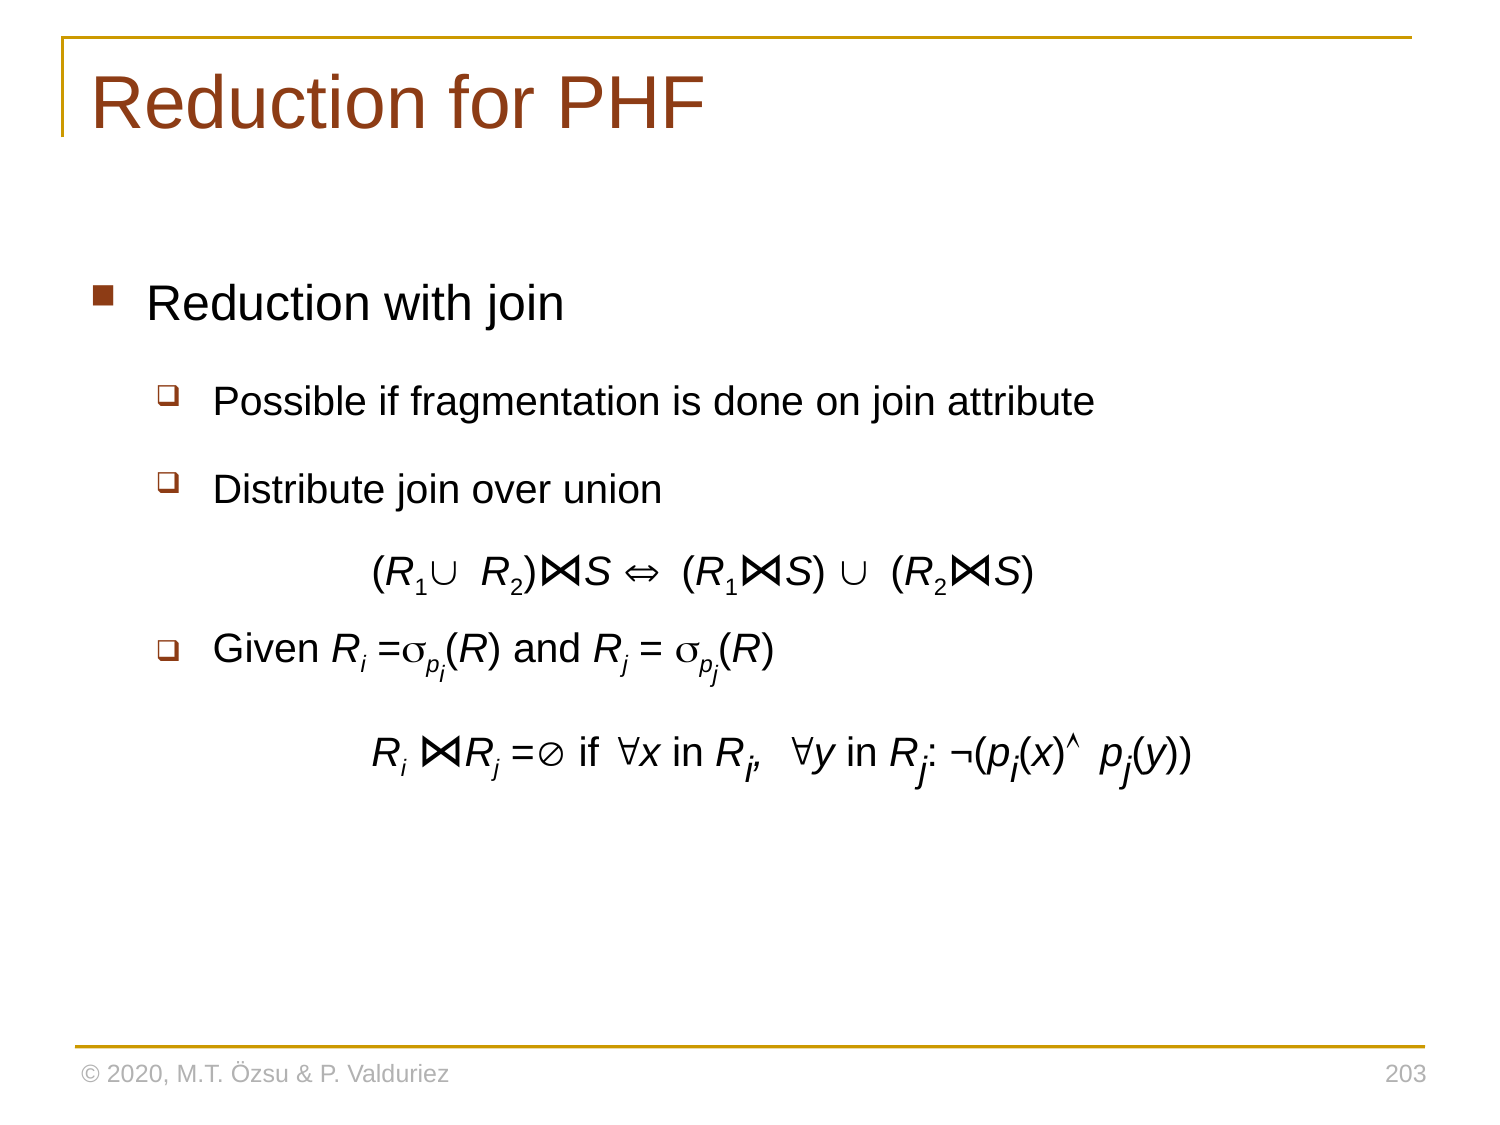

# Reduction for PHF
Reduction with join
Possible if fragmentation is done on join attribute
Distribute join over union
(R1∪ R2)⋈S ⇔ (R1⋈S) ∪ (R2⋈S)
Given Ri =σpi(R) and Rj = σpj(R)
Ri ⋈Rj =∅ if ∀x in Ri, ∀y in Rj: ¬(pi(x)∧ pj(y))
© 2020, M.T. Özsu & P. Valduriez
203